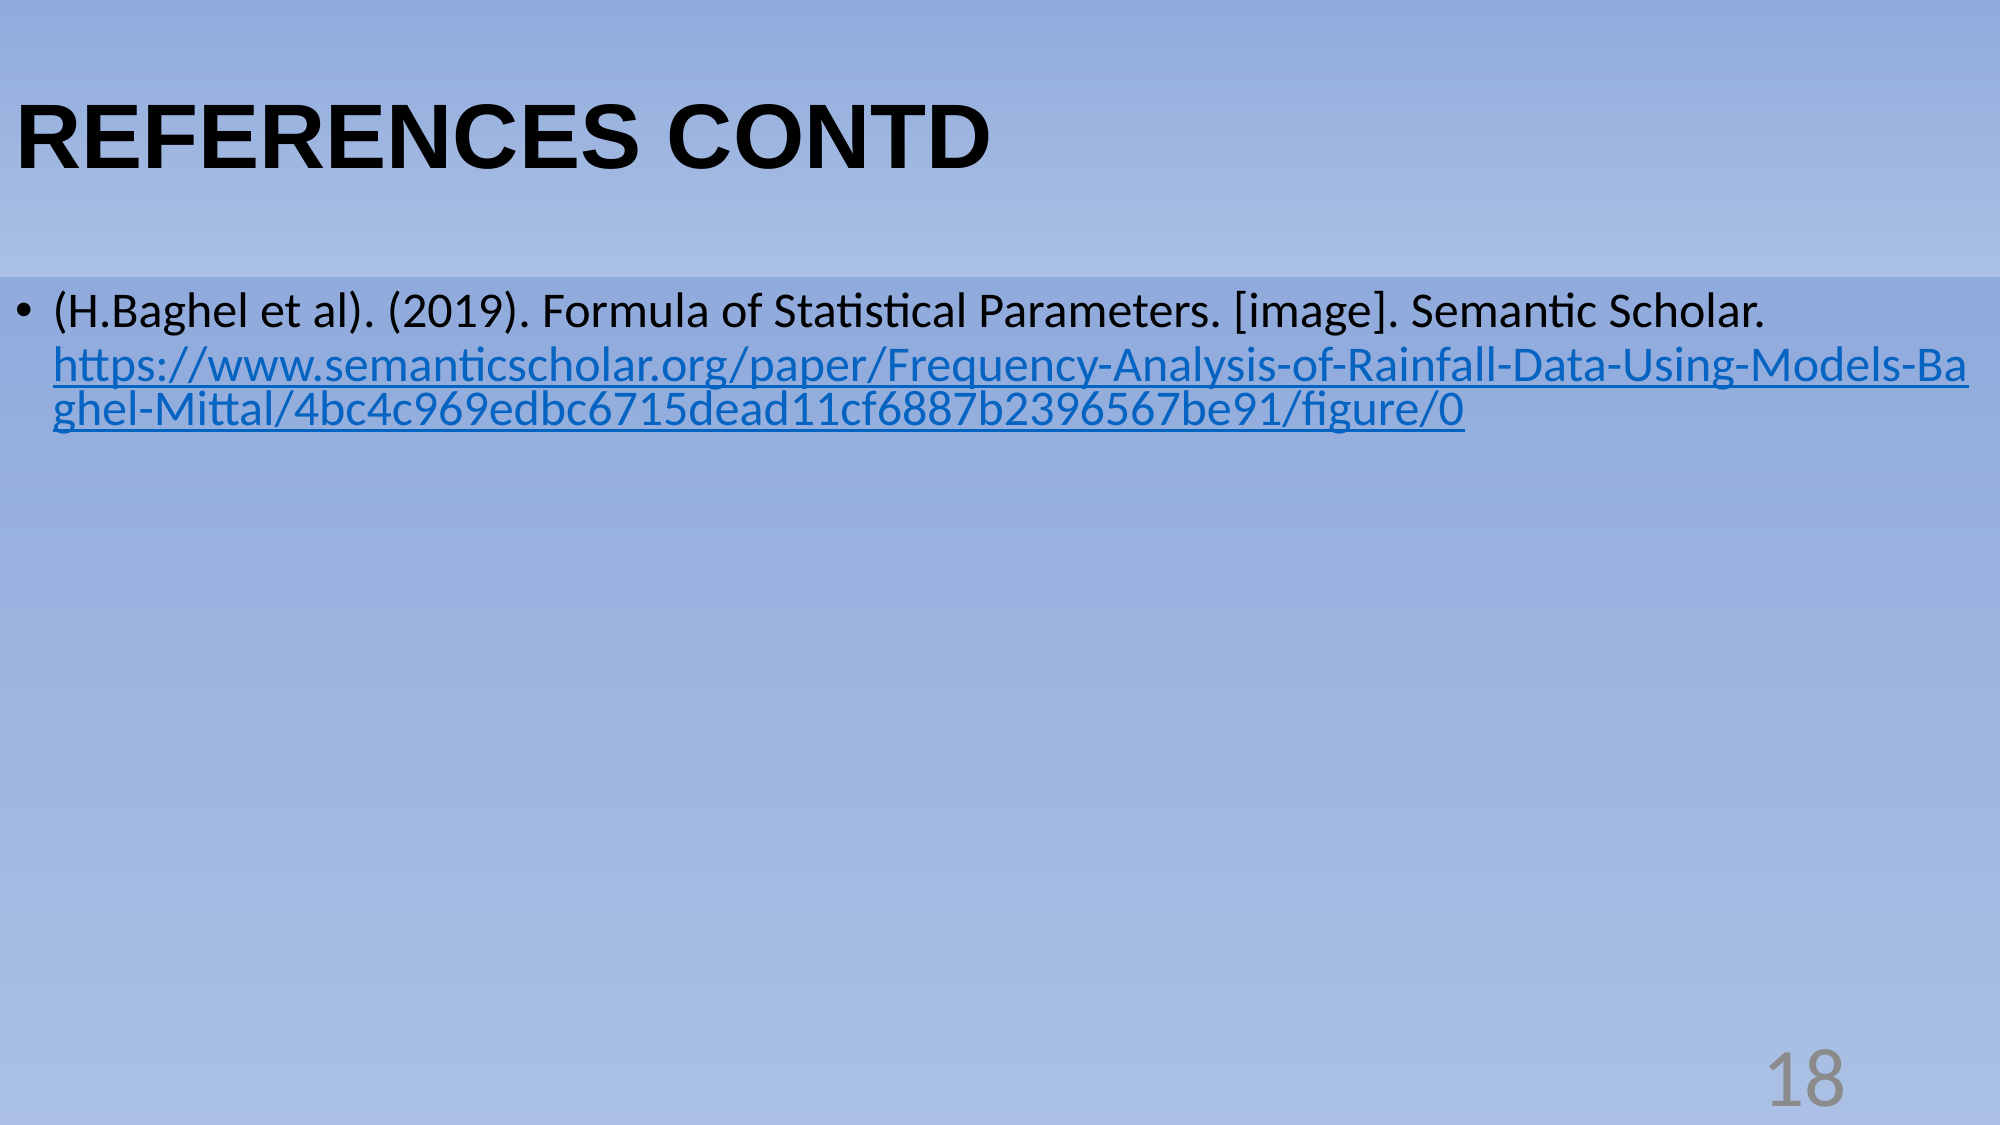

# REFERENCES CONTD
(H.Baghel et al). (2019). Formula of Statistical Parameters. [image]. Semantic Scholar. https://www.semanticscholar.org/paper/Frequency-Analysis-of-Rainfall-Data-Using-Models-Baghel-Mittal/4bc4c969edbc6715dead11cf6887b2396567be91/figure/0

18